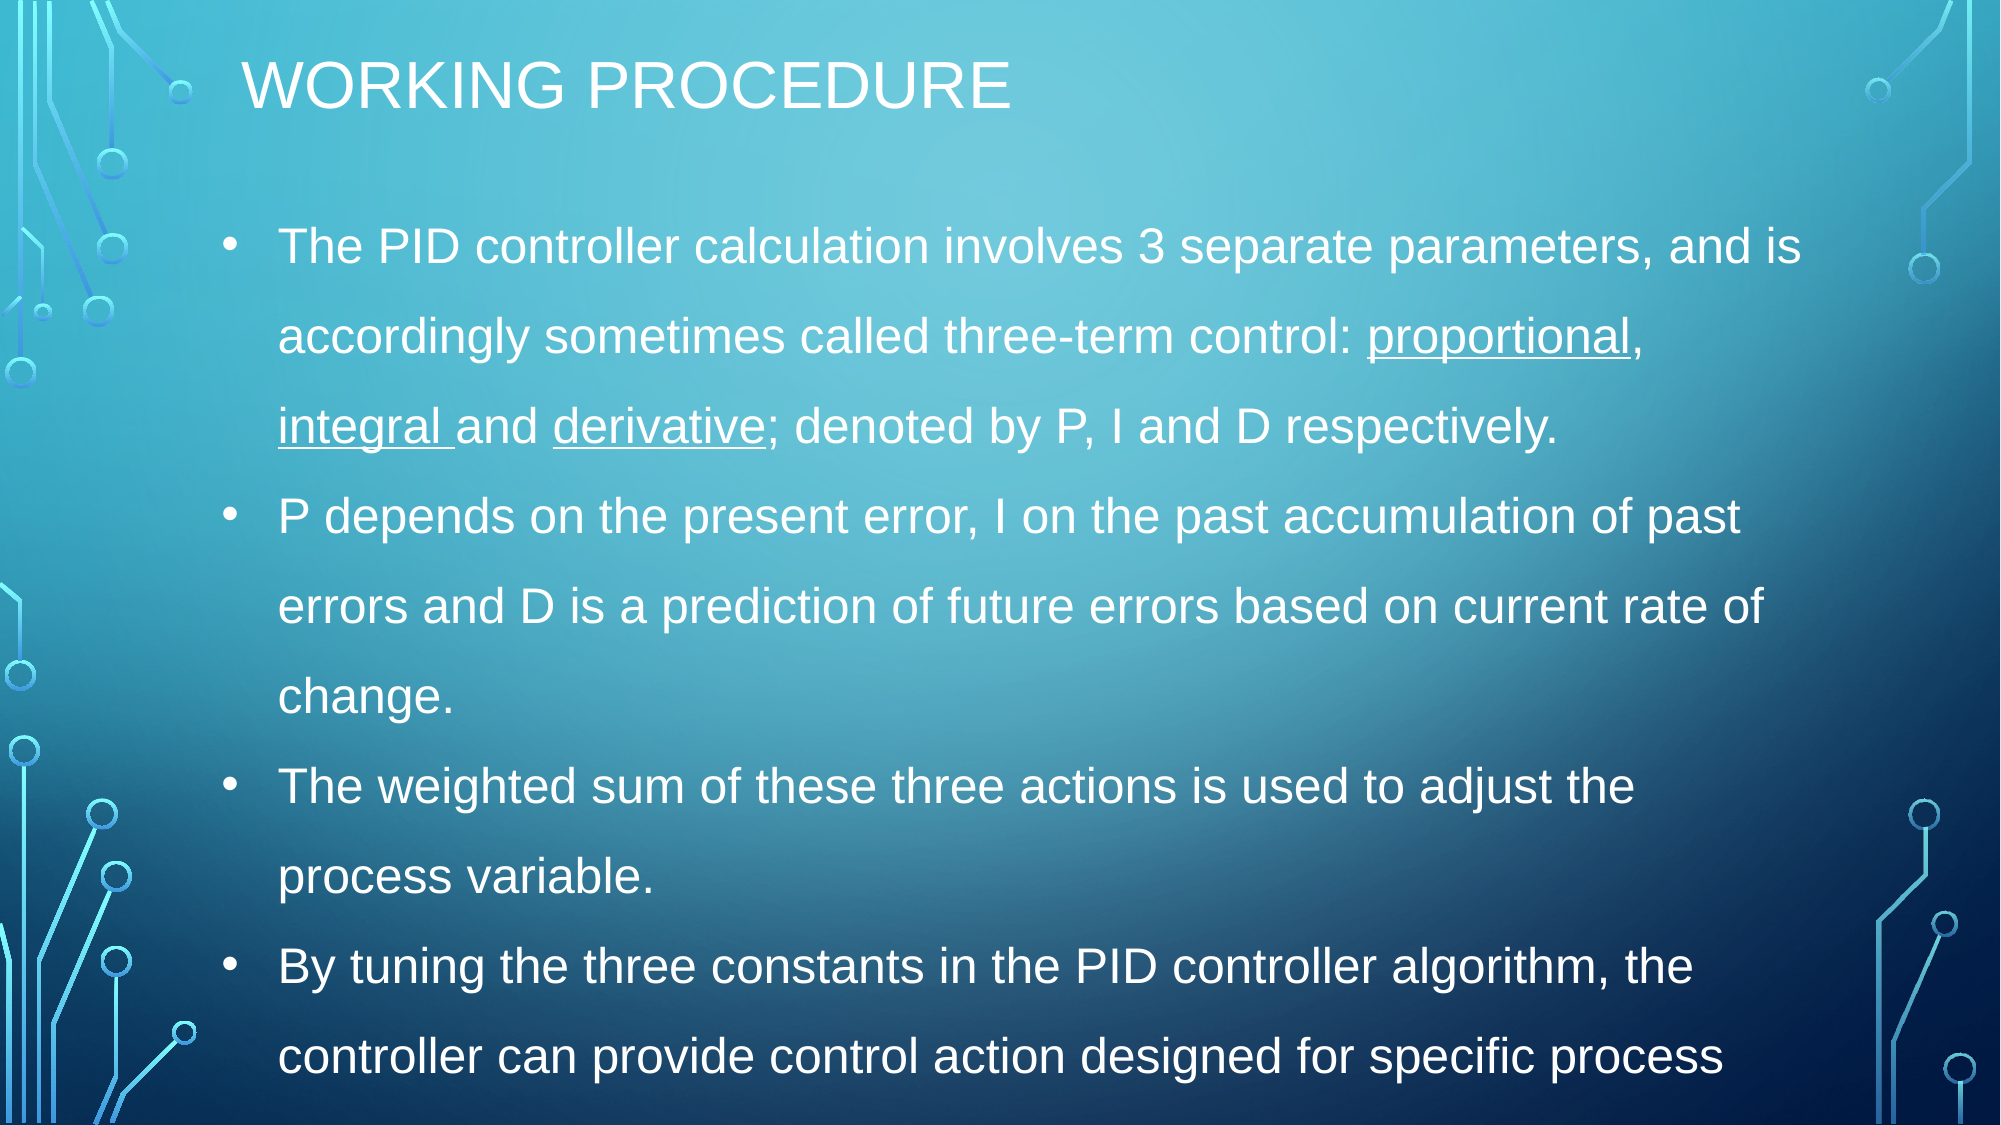

WORKING PROCEDURE
The PID controller calculation involves 3 separate parameters, and is accordingly sometimes called three-term control: proportional, integral and derivative; denoted by P, I and D respectively.
P depends on the present error, I on the past accumulation of past errors and D is a prediction of future errors based on current rate of change.
The weighted sum of these three actions is used to adjust the process variable.
By tuning the three constants in the PID controller algorithm, the controller can provide control action designed for specific process requirements.